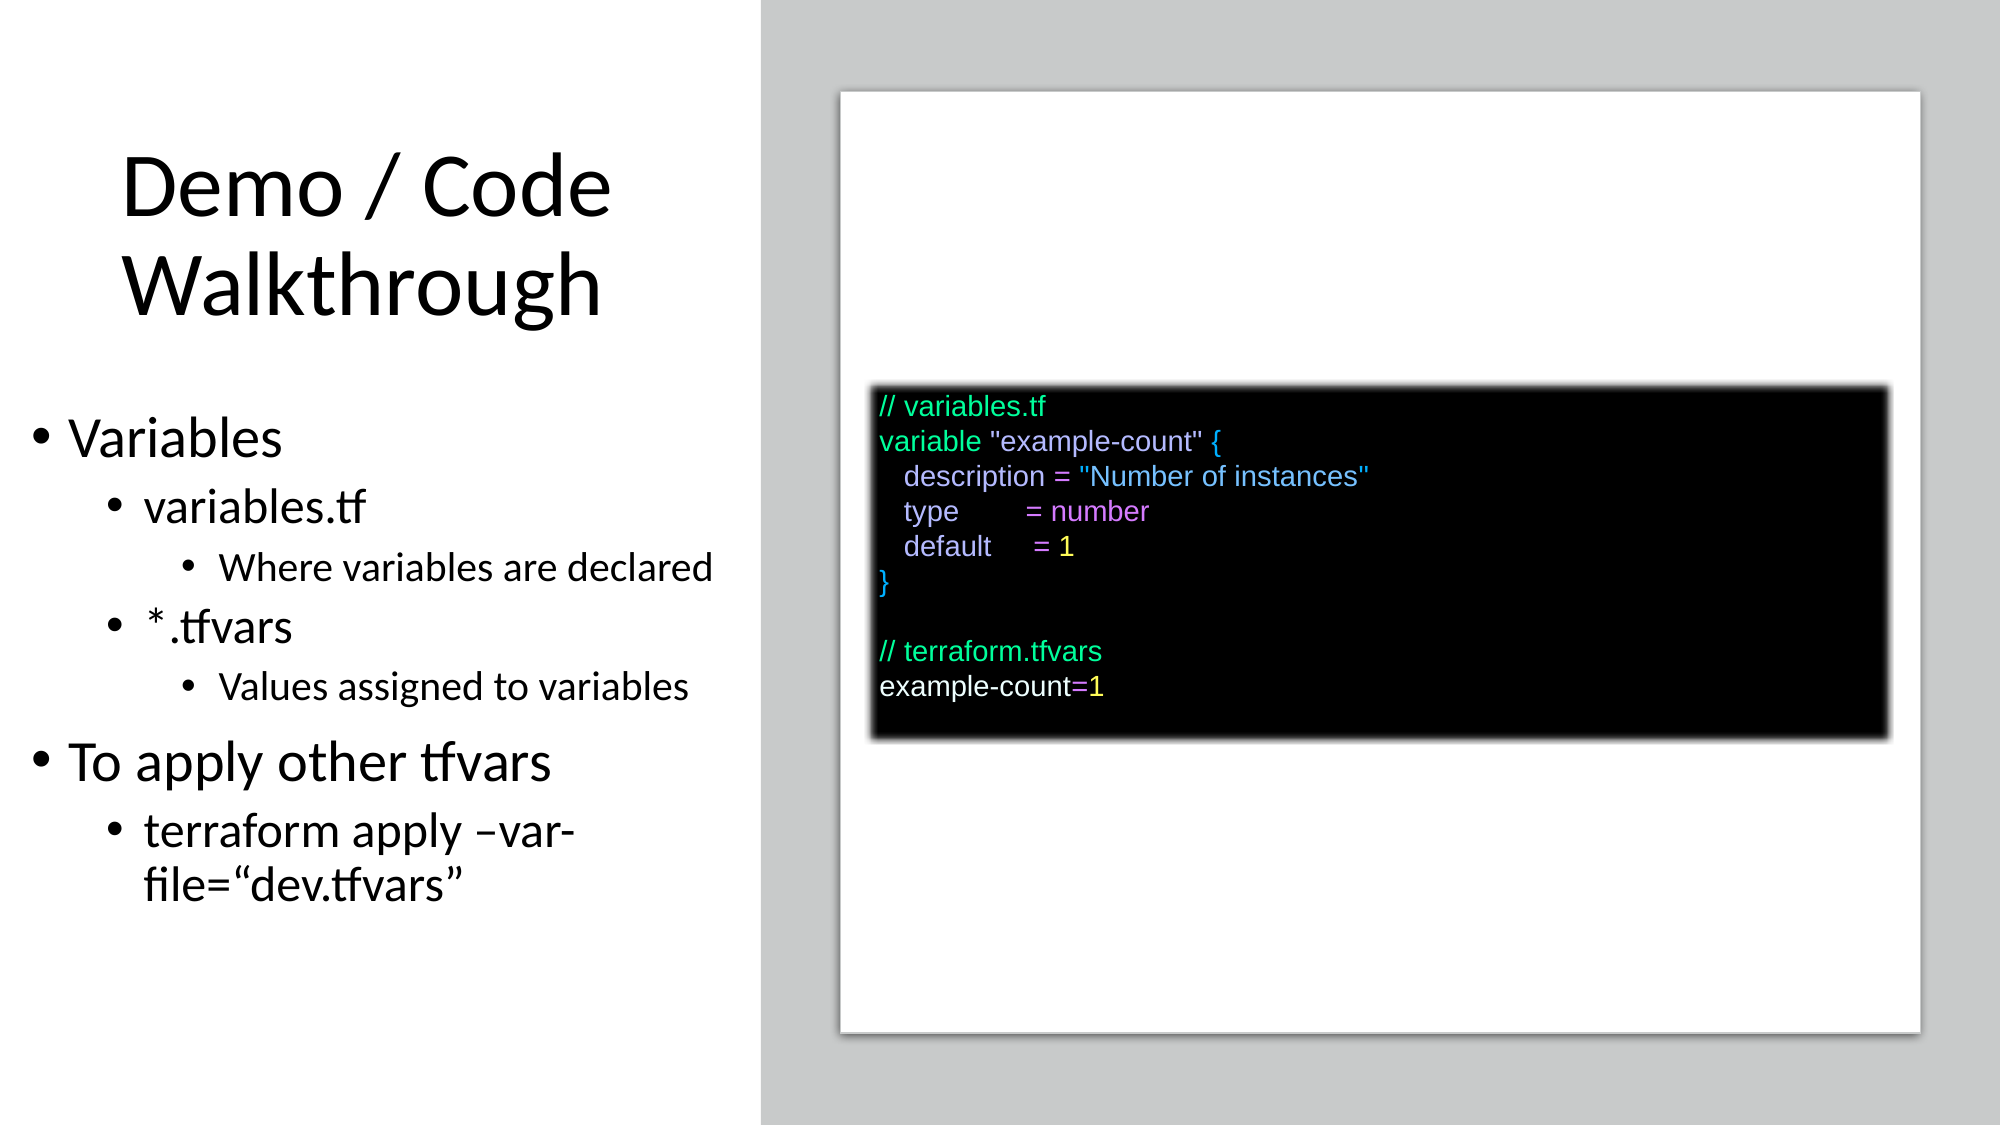

# Demo / Code Walkthrough
// variables.tf
variable "example-count" {
   description = "Number of instances"
   type        = number
   default     = 1
}

// terraform.tfvars
example-count=1

Variables
variables.tf
Where variables are declared
*.tfvars
Values assigned to variables
To apply other tfvars
terraform apply –var-file=“dev.tfvars”